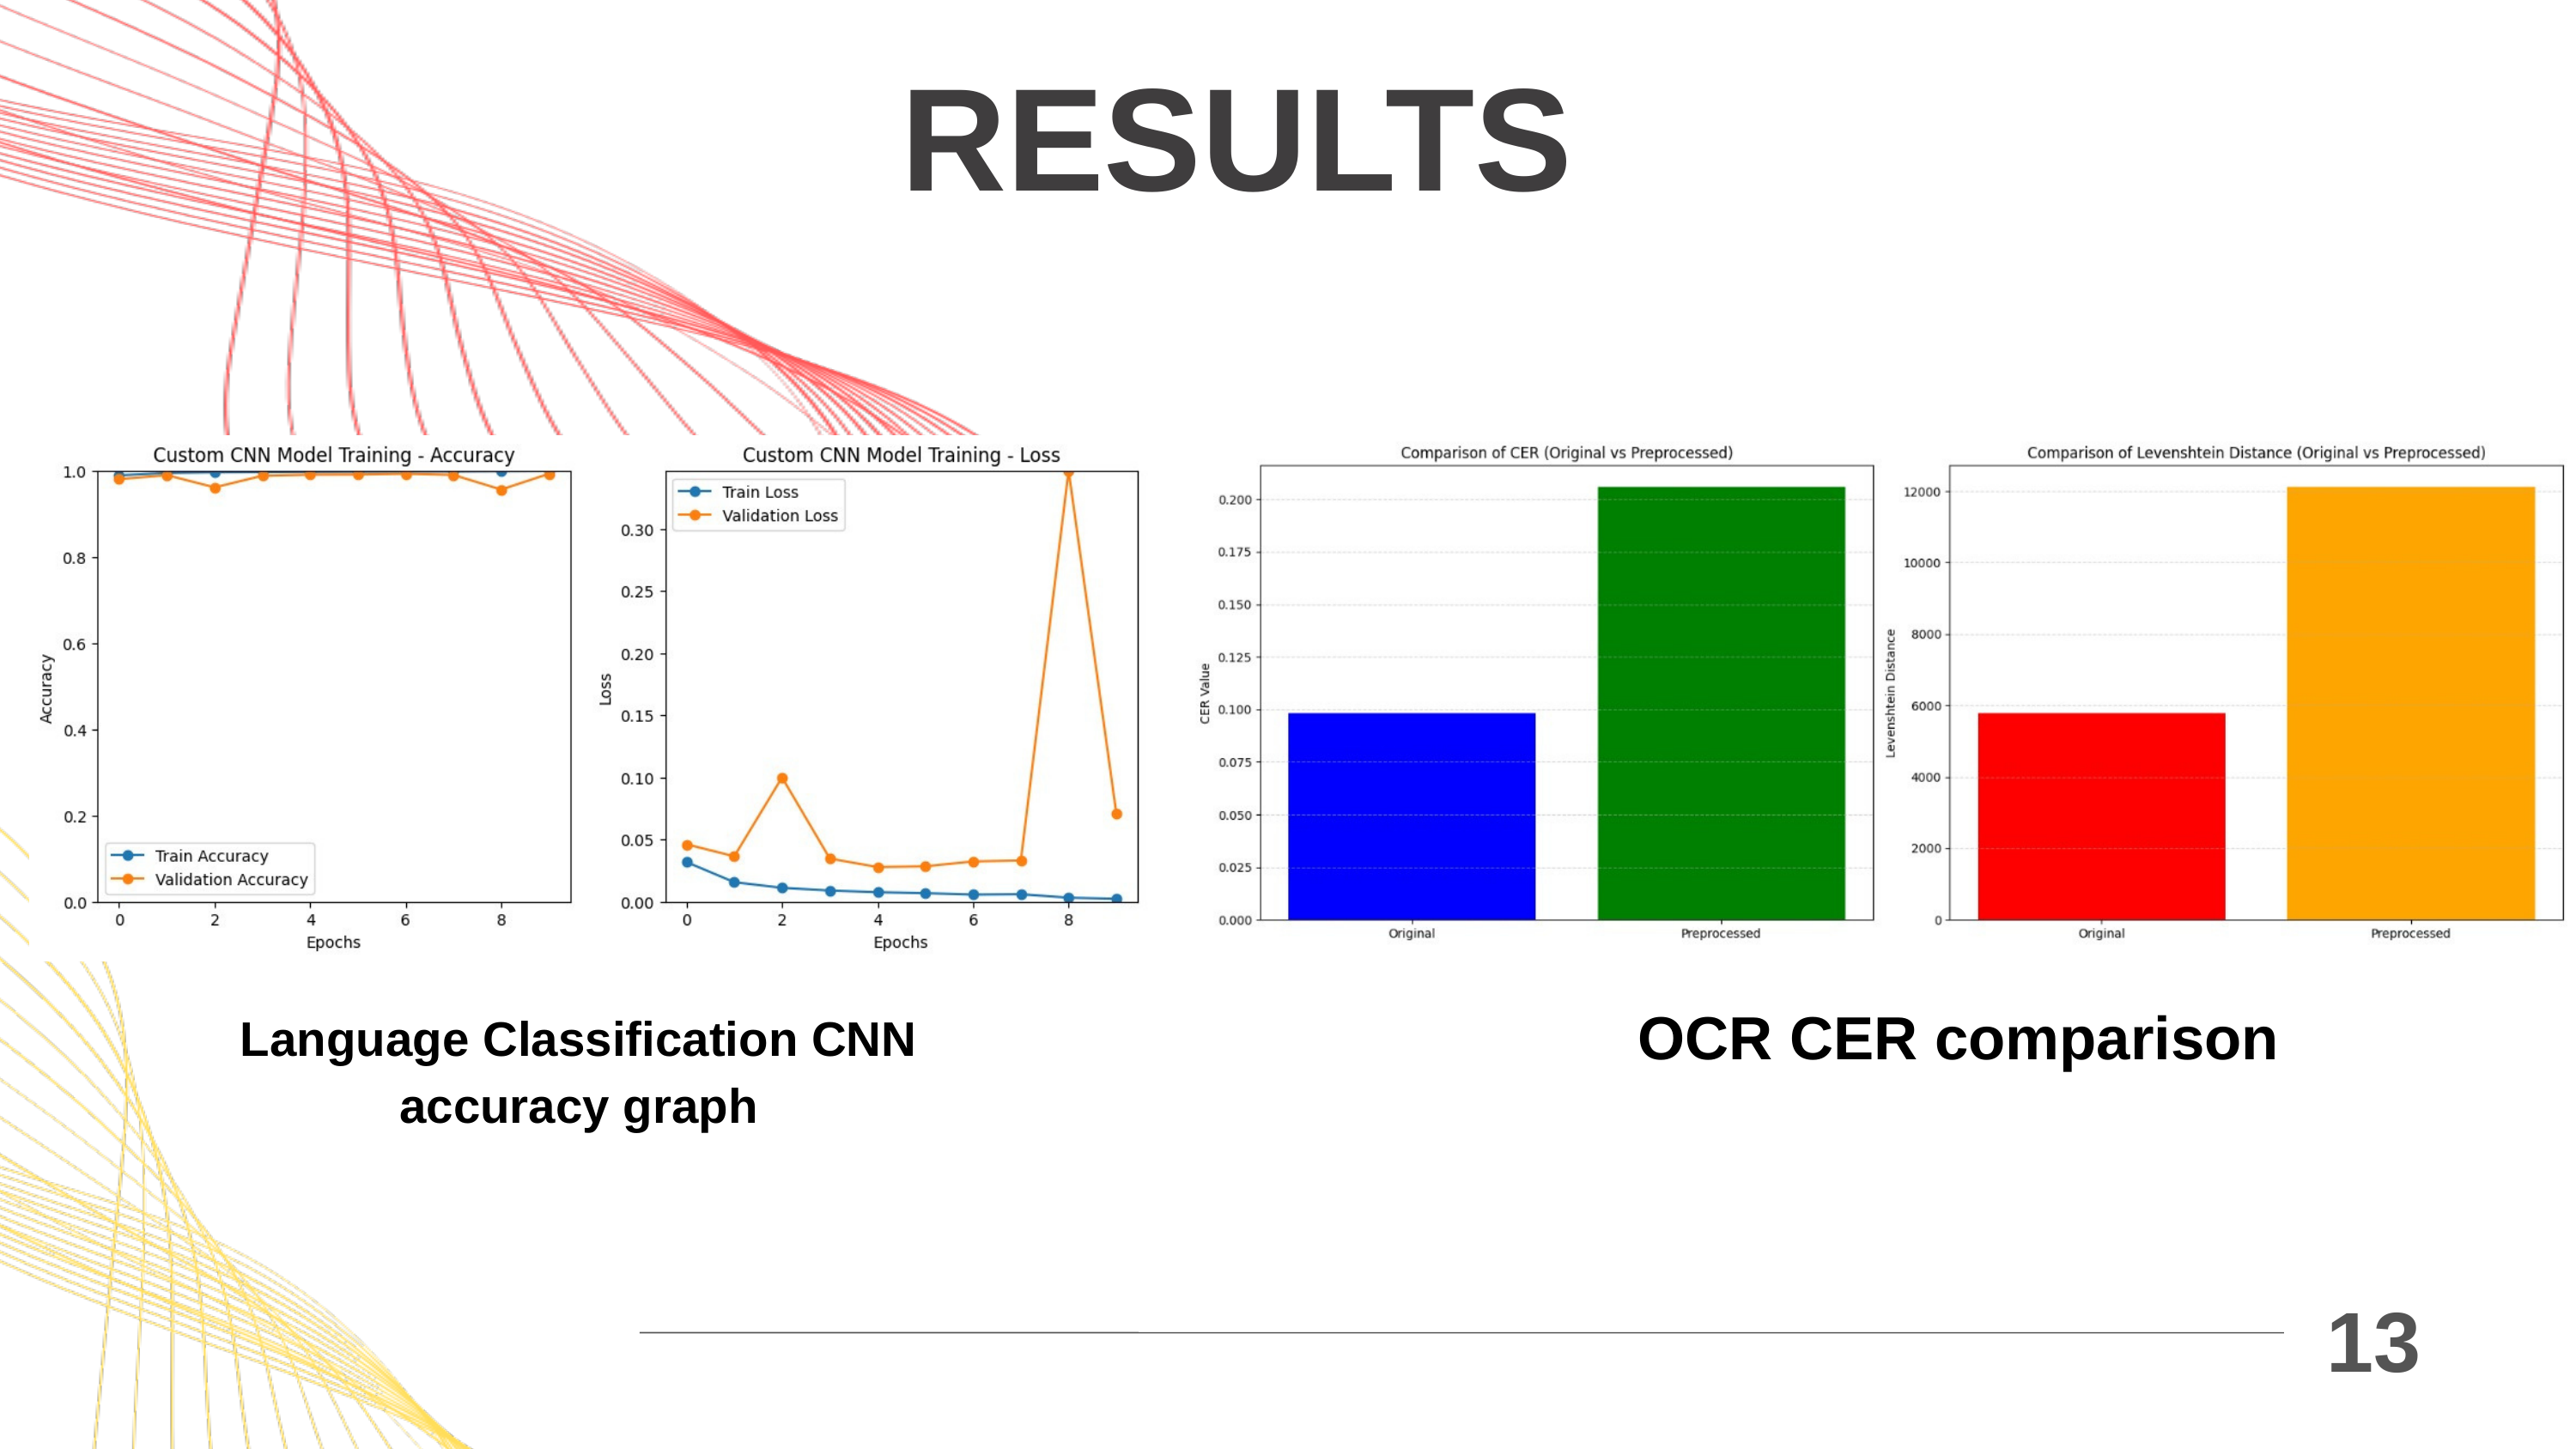

RESULTS

OCR CER comparison
Language Classification CNN accuracy graph
13